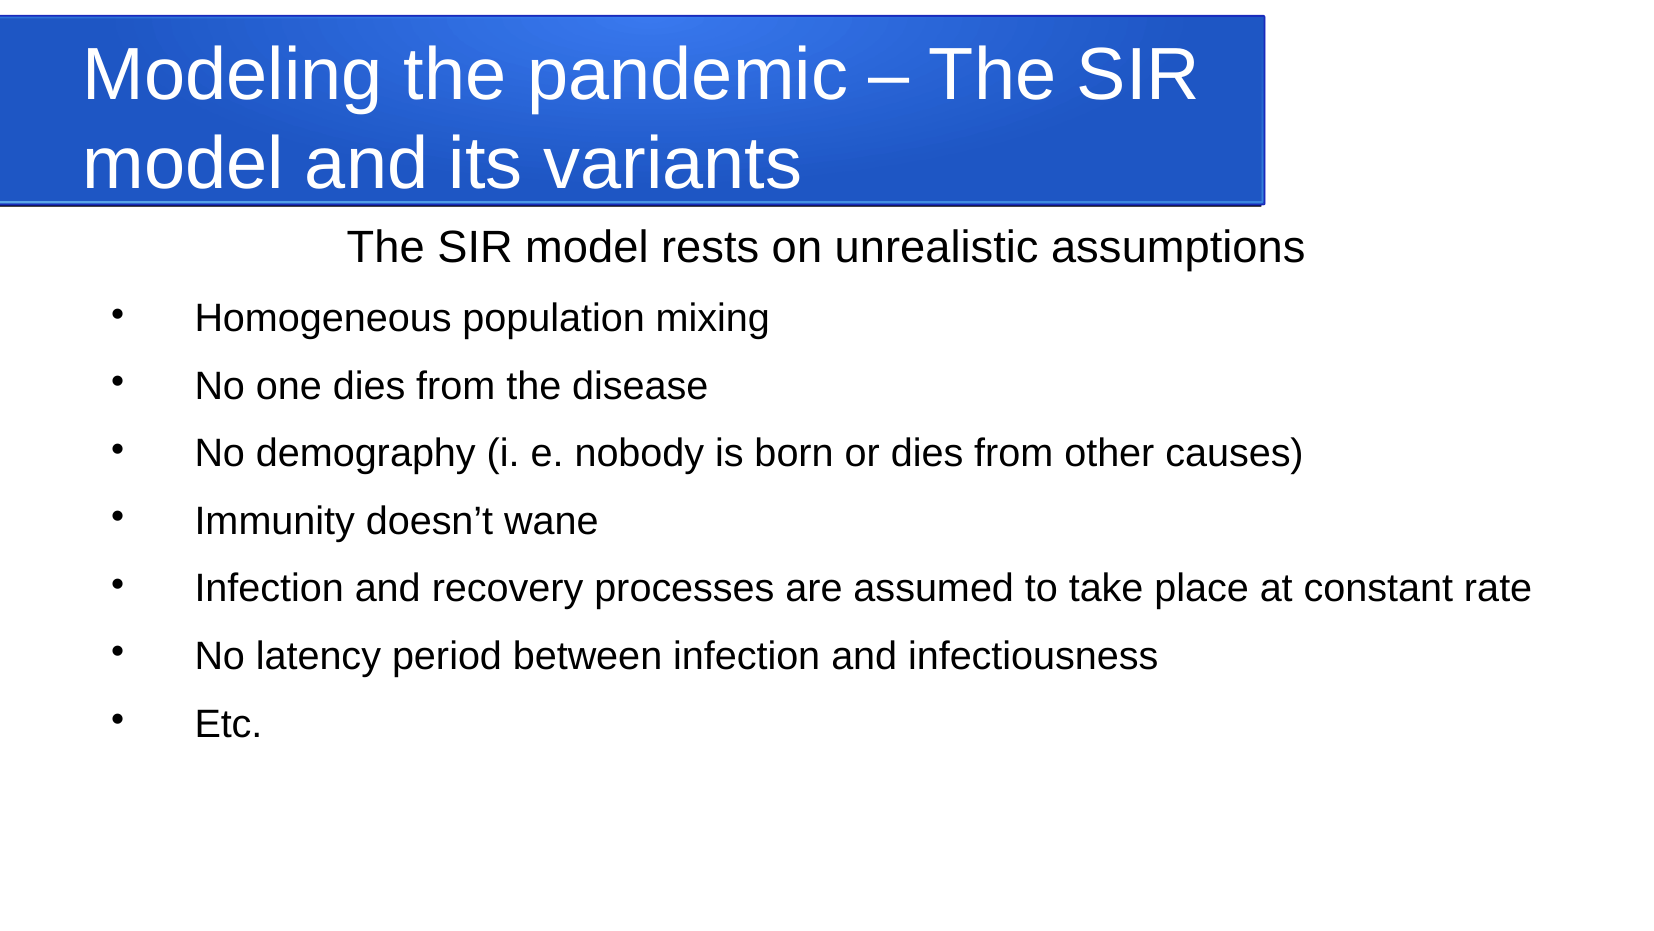

Modeling the pandemic – The SIR model and its variants
The SIR model rests on unrealistic assumptions
Homogeneous population mixing
No one dies from the disease
No demography (i. e. nobody is born or dies from other causes)
Immunity doesn’t wane
Infection and recovery processes are assumed to take place at constant rate
No latency period between infection and infectiousness
Etc.